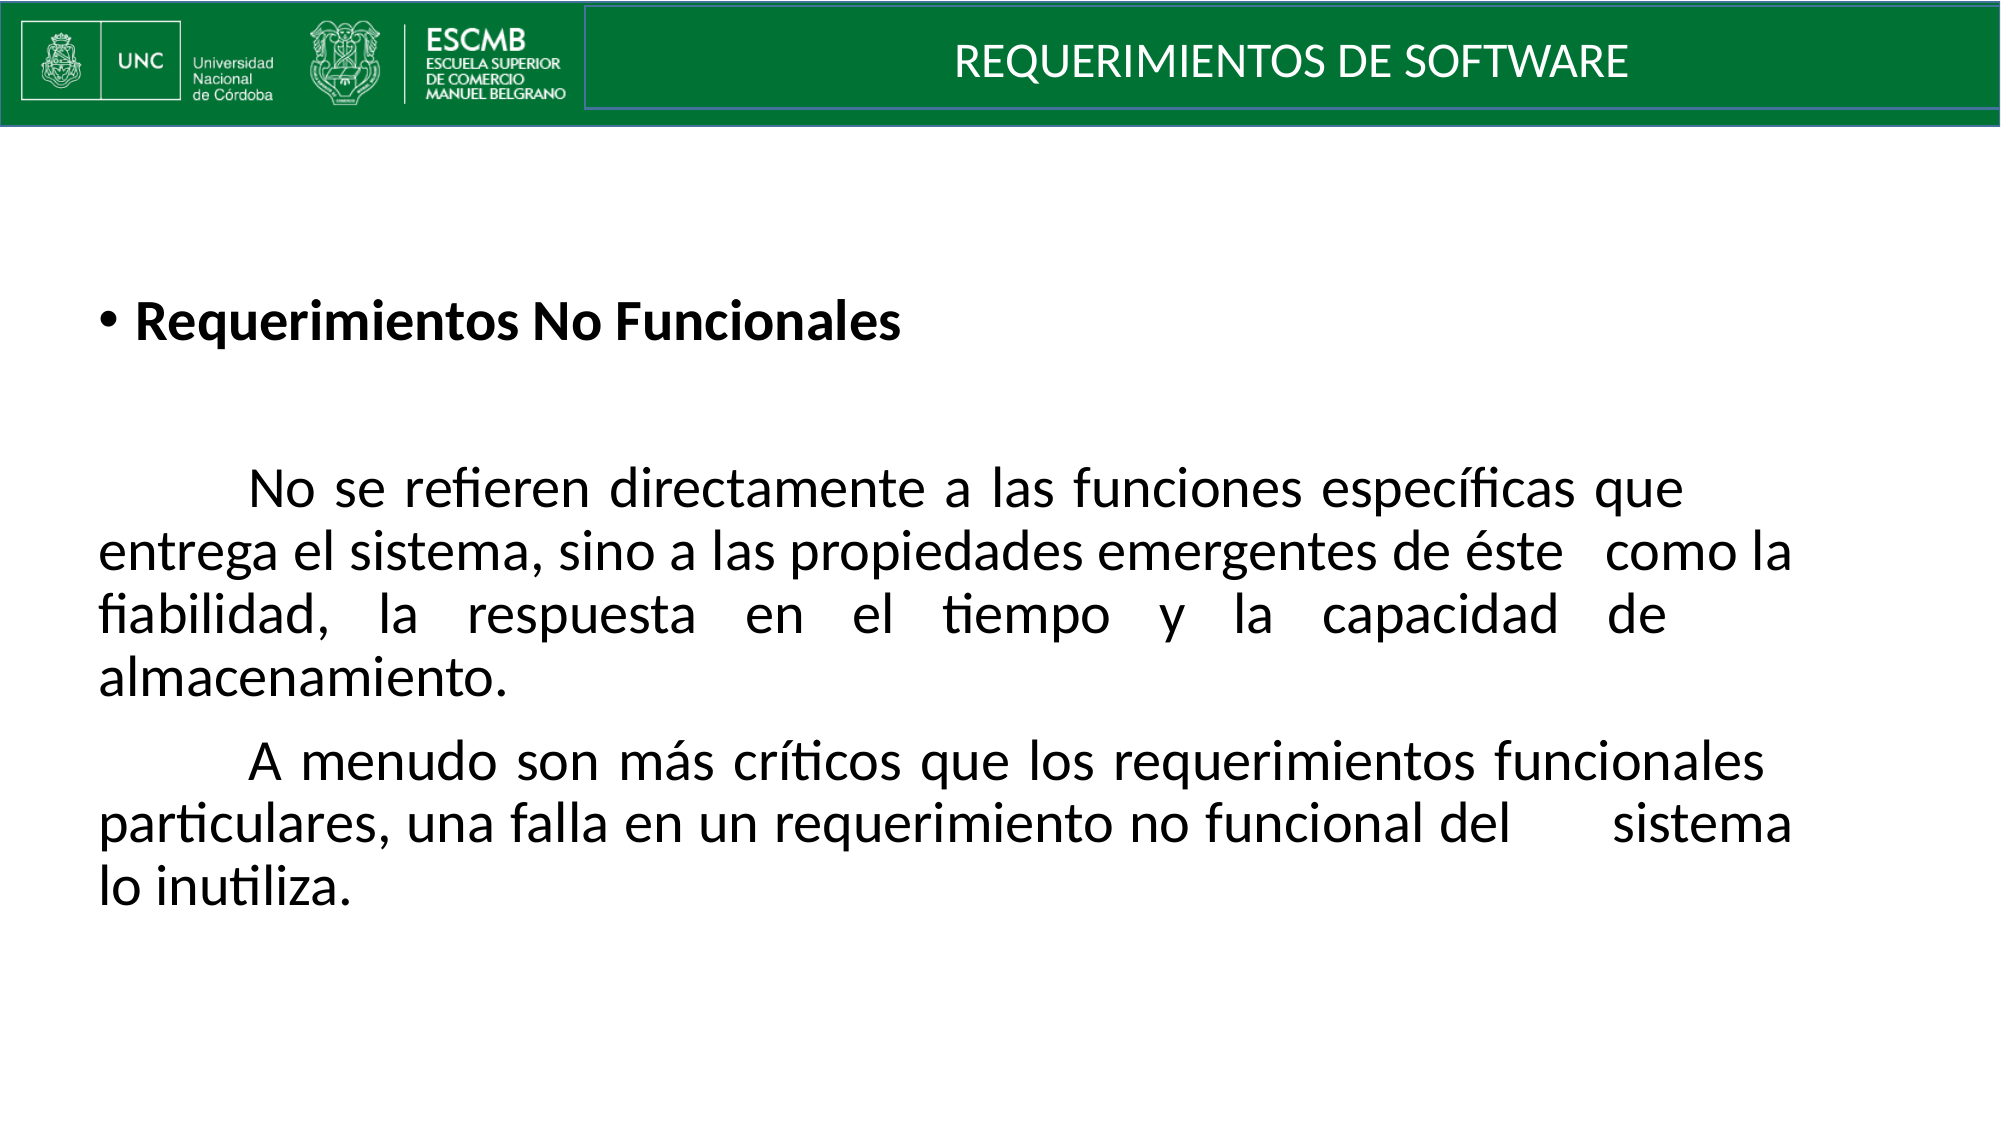

REQUERIMIENTOS DE SOFTWARE
Requerimientos No Funcionales

	No se refieren directamente a las funciones específicas que 	entrega el sistema, sino a las propiedades emergentes de éste 	como la fiabilidad, la respuesta en el tiempo y la capacidad de 	almacenamiento.
	A menudo son más críticos que los requerimientos funcionales 	particulares, una falla en un requerimiento no funcional del 	sistema lo inutiliza.